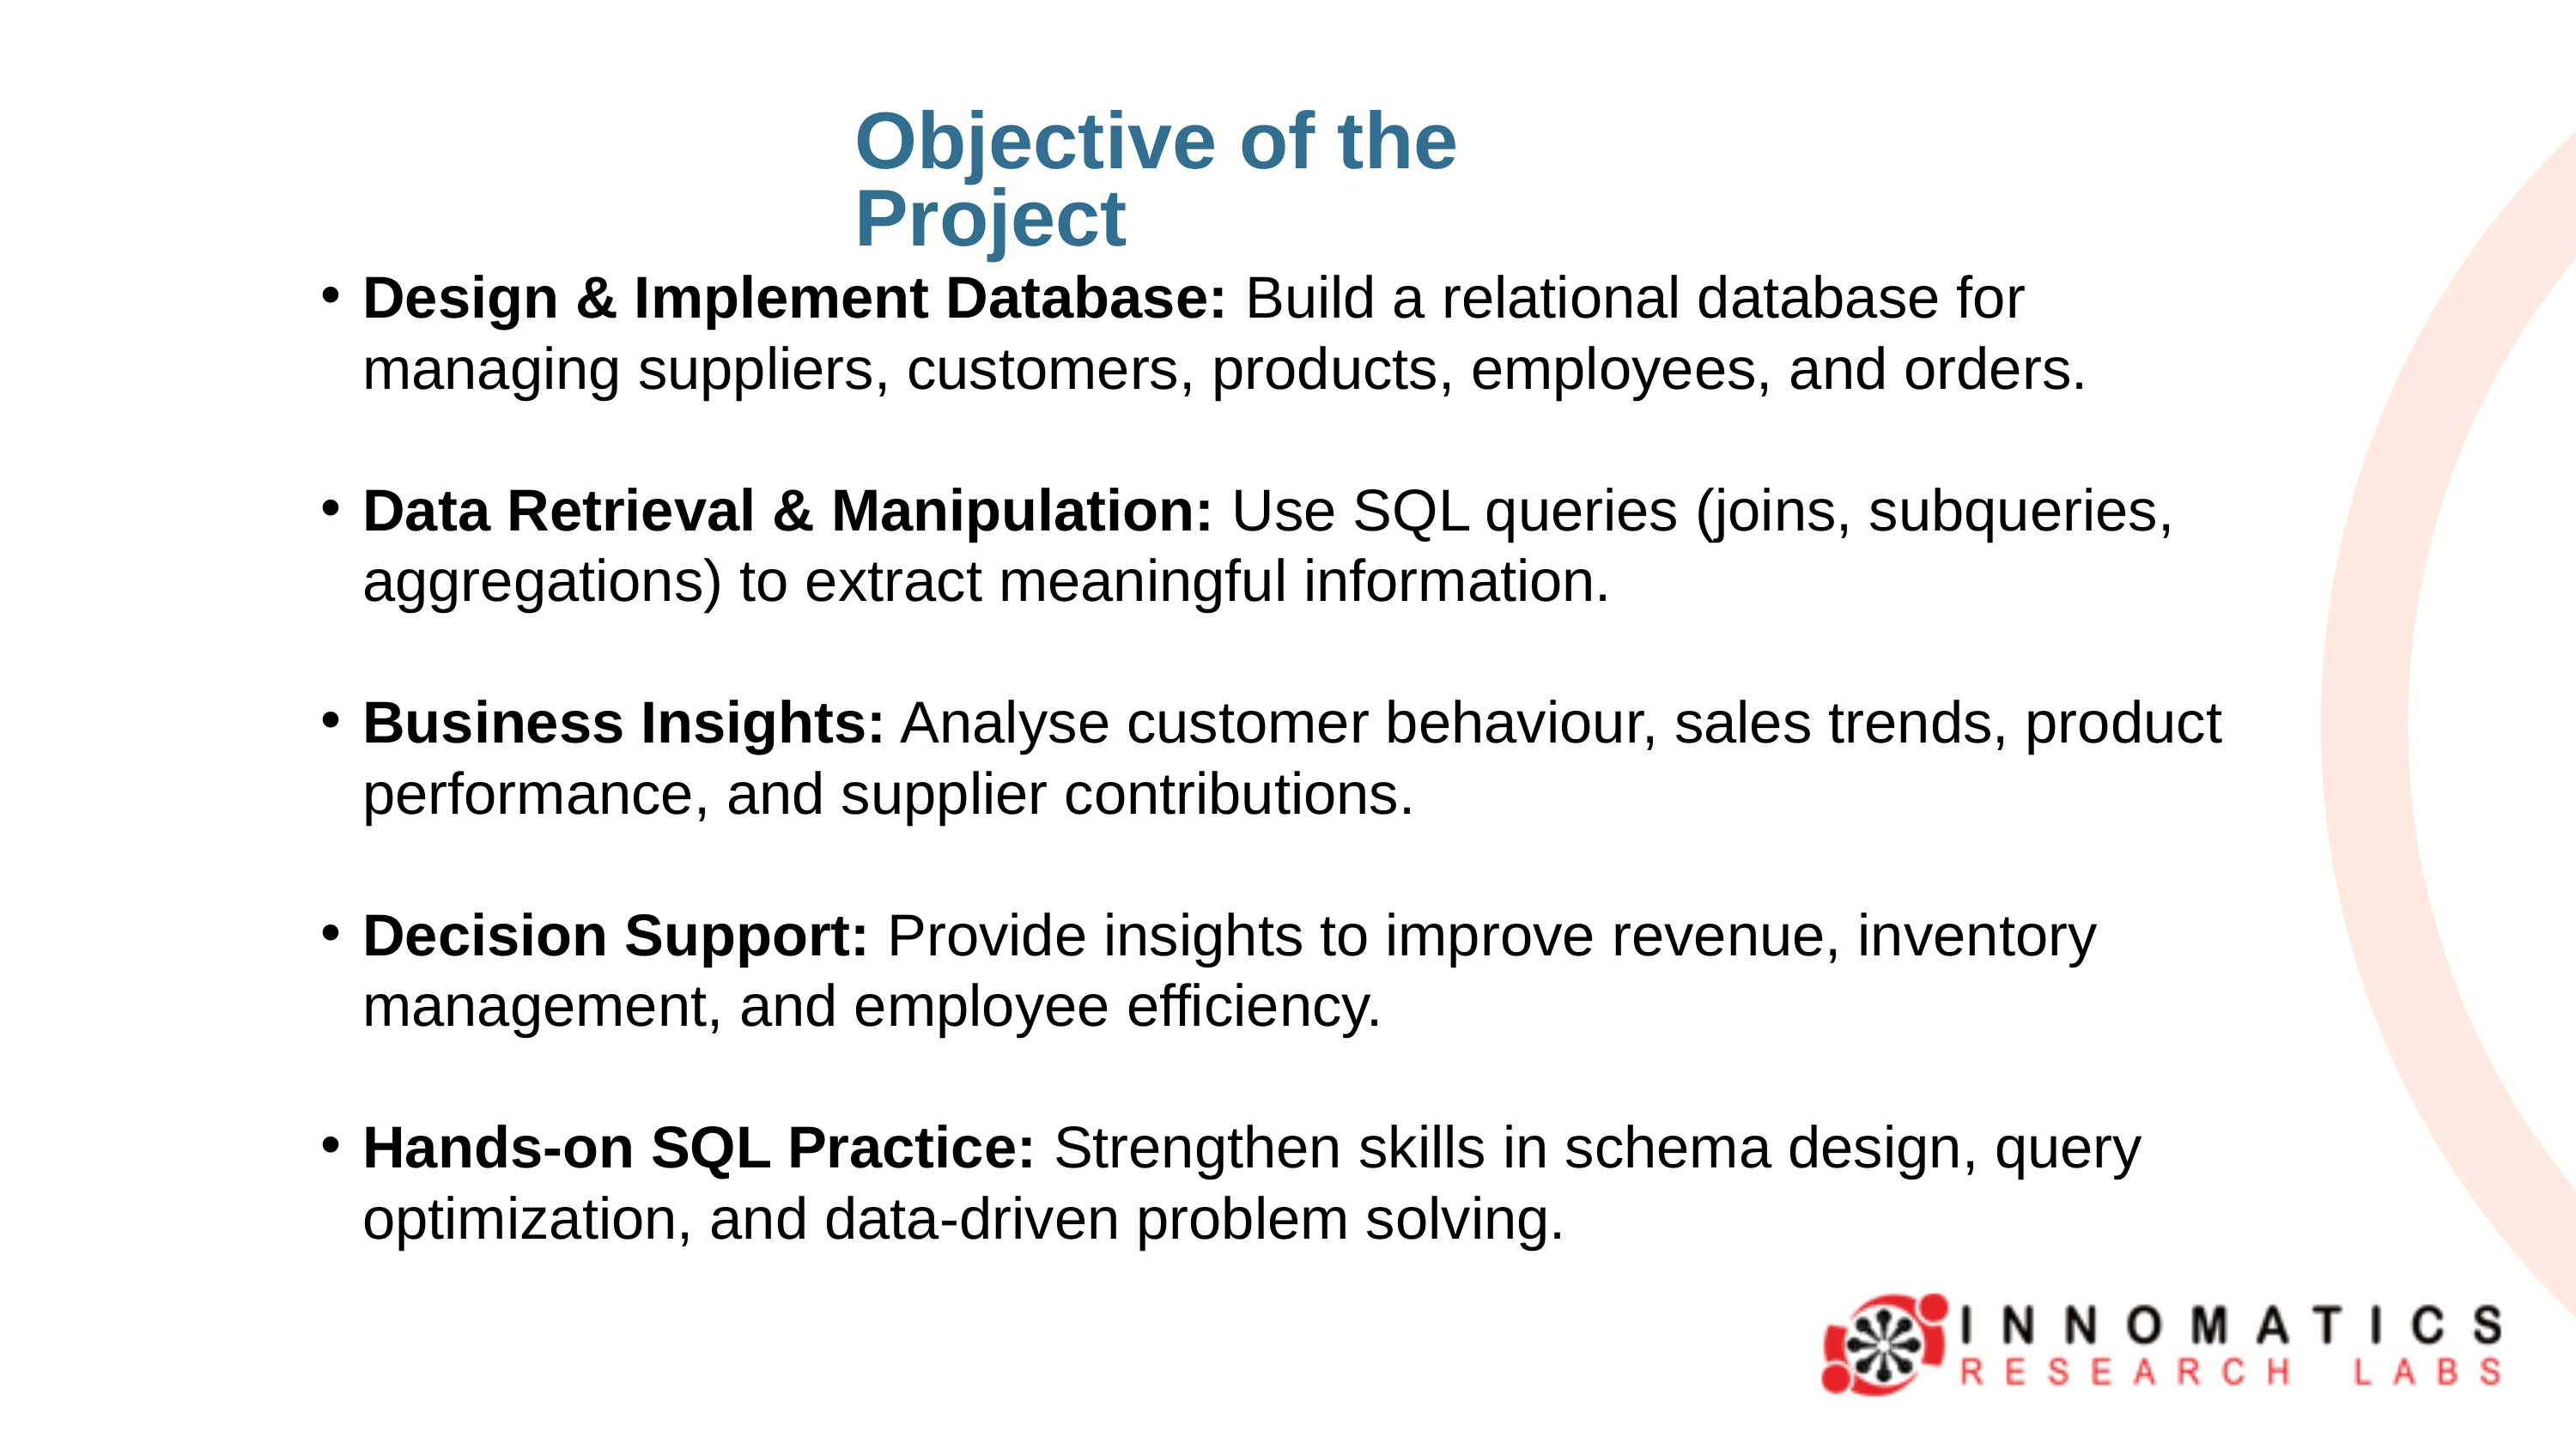

Objective of the Project
Design & Implement Database: Build a relational database for managing suppliers, customers, products, employees, and orders.

Data Retrieval & Manipulation: Use SQL queries (joins, subqueries, aggregations) to extract meaningful information.

Business Insights: Analyse customer behaviour, sales trends, product performance, and supplier contributions.

Decision Support: Provide insights to improve revenue, inventory management, and employee efficiency.

Hands-on SQL Practice: Strengthen skills in schema design, query optimization, and data-driven problem solving.